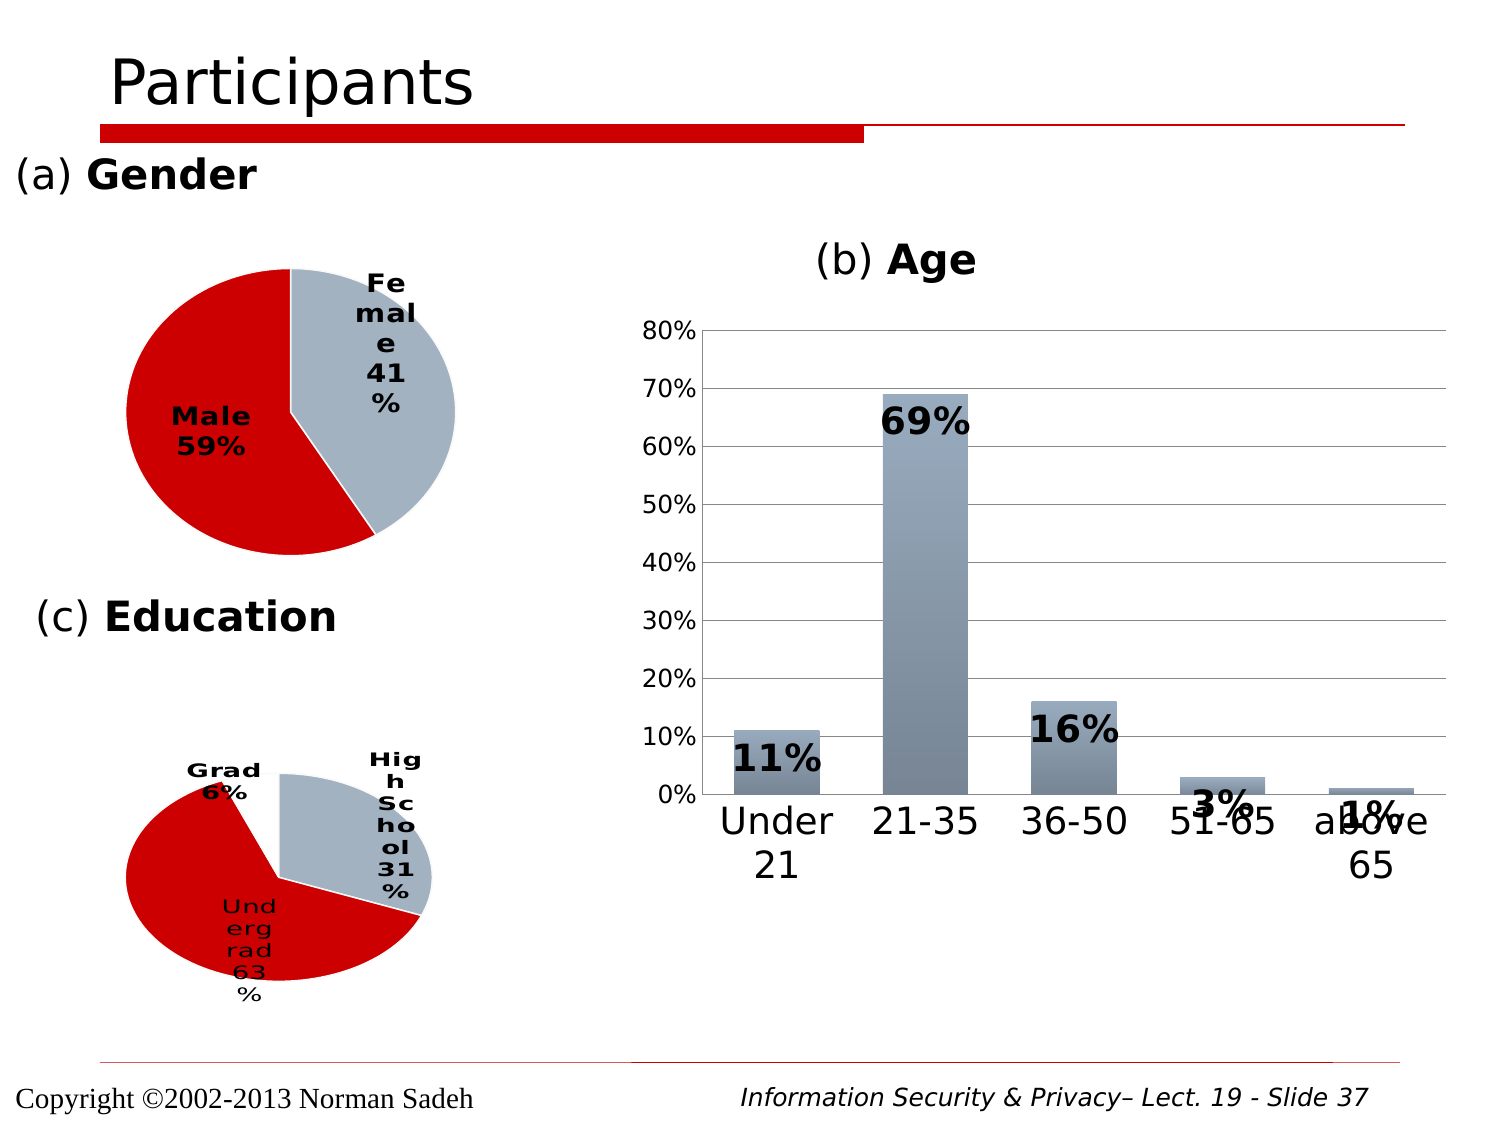

# Participants
(a) Gender

### Chart

| Category |  |
|---|---|
| Female | 0.4135 |
| Male | 0.5865 |
(b) Age

### Chart

| Category |  |
|---|---|
| Under 21 | 0.11 |
| 21-35 | 0.690000000000001 |
| 36-50 | 0.16 |
| 51-65 | 0.03 |
| above 65 | 0.01 |
(c) Education

### Chart

| Category |  |
|---|---|
| High School | 0.310000000000002 |
| Undergrad | 0.630000000000006 |
| Grad | 0.06 |